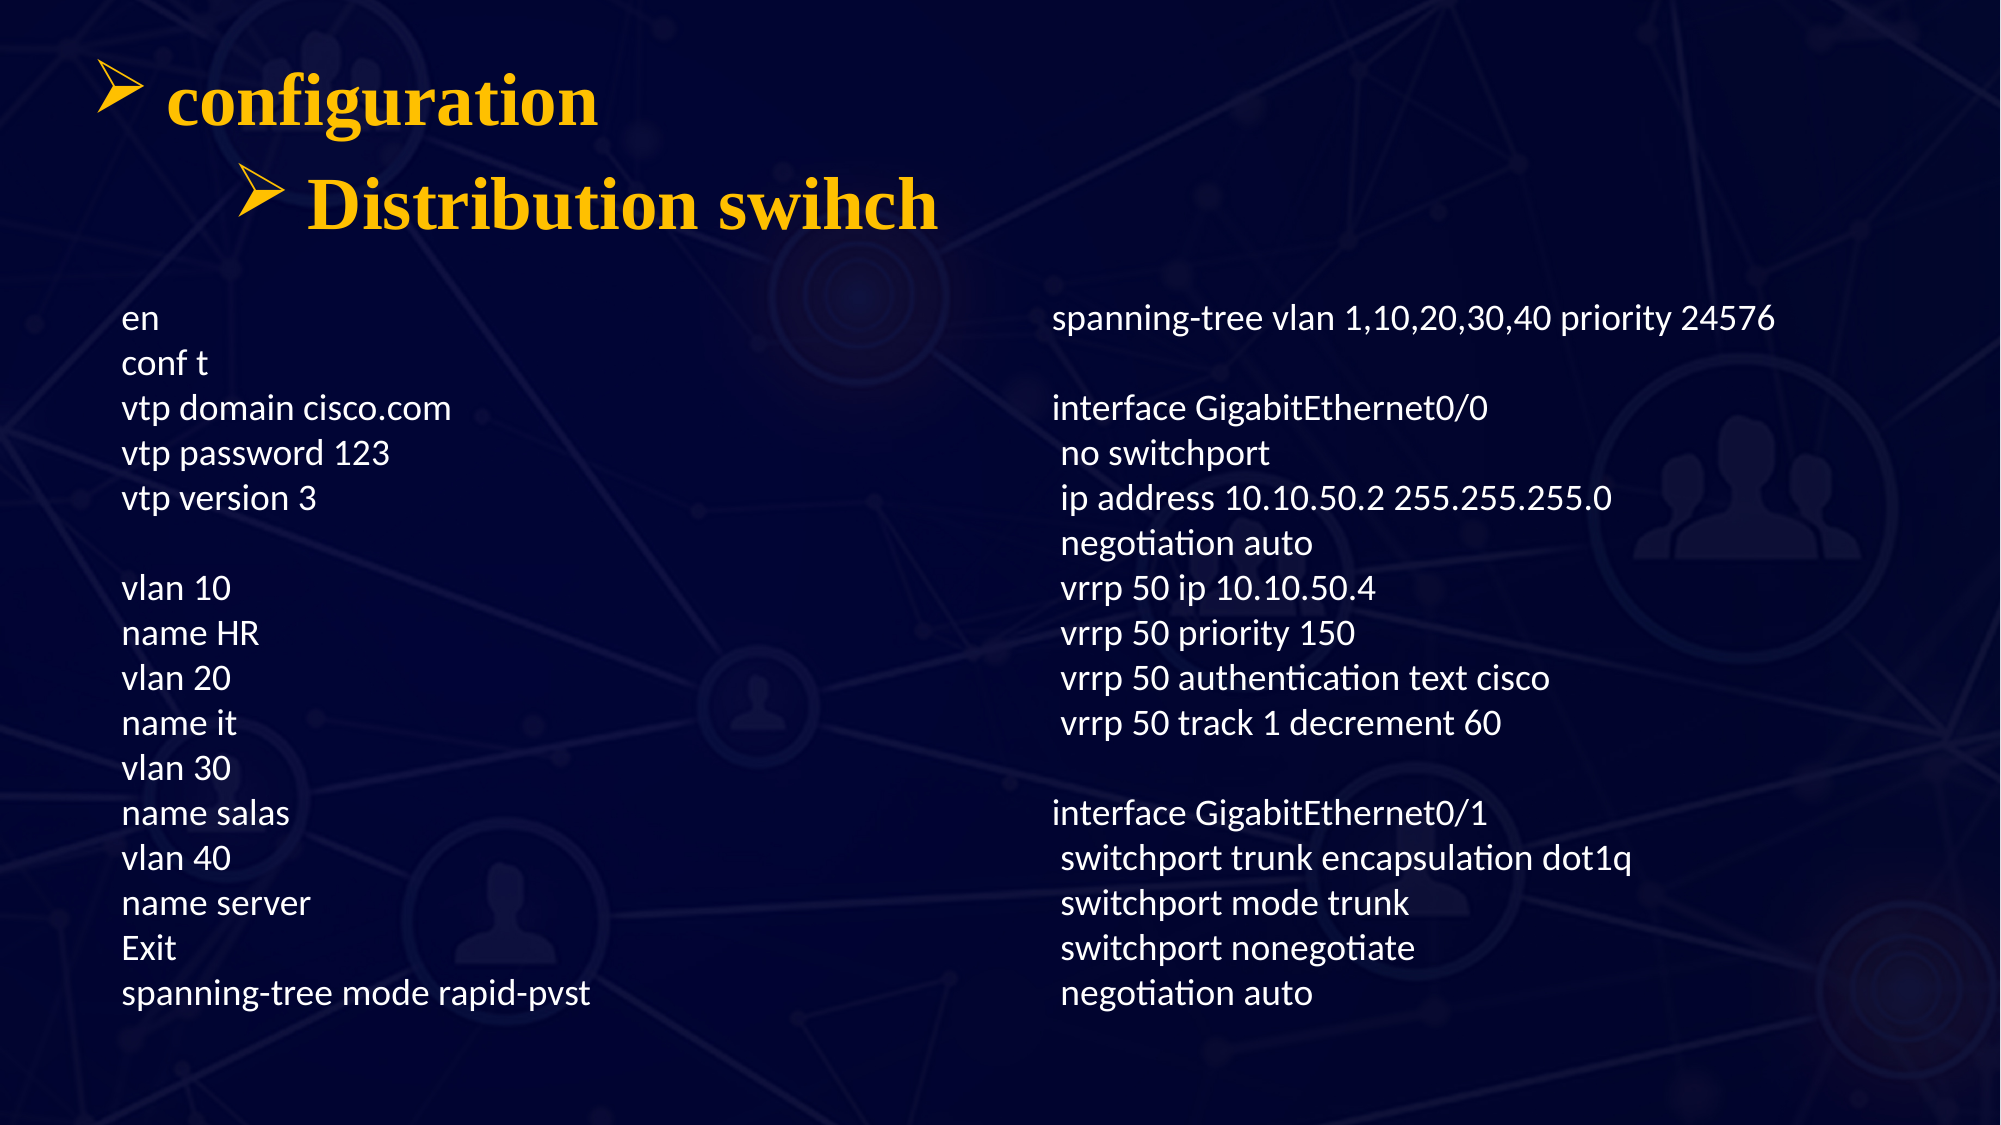

configuration
Distribution swihch
en
conf t
vtp domain cisco.com
vtp password 123
vtp version 3

vlan 10
name HR
vlan 20
name it
vlan 30
name salas
vlan 40
name server
Exit
spanning-tree mode rapid-pvst

spanning-tree vlan 1,10,20,30,40 priority 24576

interface GigabitEthernet0/0
 no switchport
 ip address 10.10.50.2 255.255.255.0
 negotiation auto
 vrrp 50 ip 10.10.50.4
 vrrp 50 priority 150
 vrrp 50 authentication text cisco
 vrrp 50 track 1 decrement 60

interface GigabitEthernet0/1
 switchport trunk encapsulation dot1q
 switchport mode trunk
 switchport nonegotiate
 negotiation auto